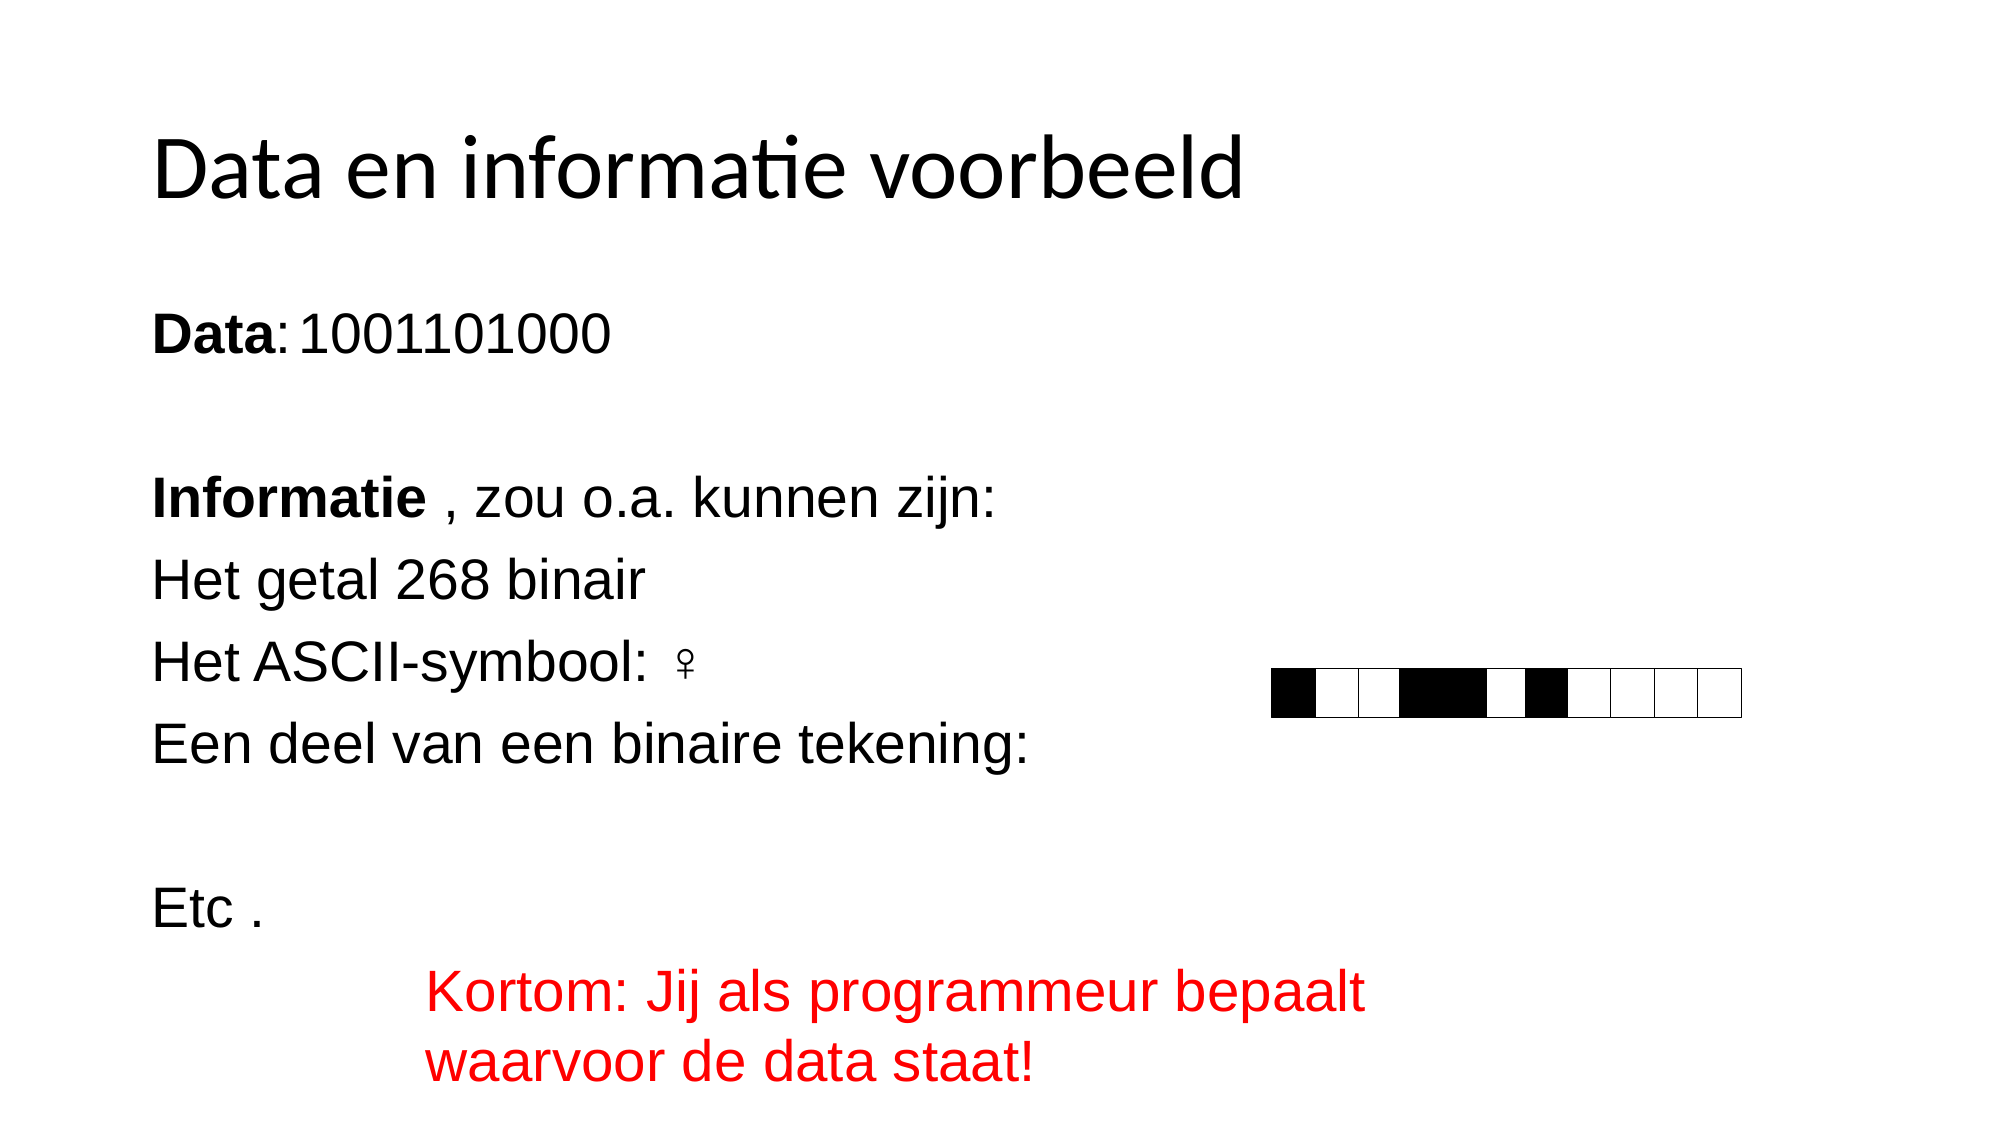

# Data en informatie voorbeeld

	Data:	1001101000

	Informatie , zou o.a. kunnen zijn:
			Het getal 268 binair
			Het ASCII-symbool: ♀
			Een deel van een binaire tekening:

			Etc .

Kortom: Jij als programmeur bepaalt waarvoor de data staat!